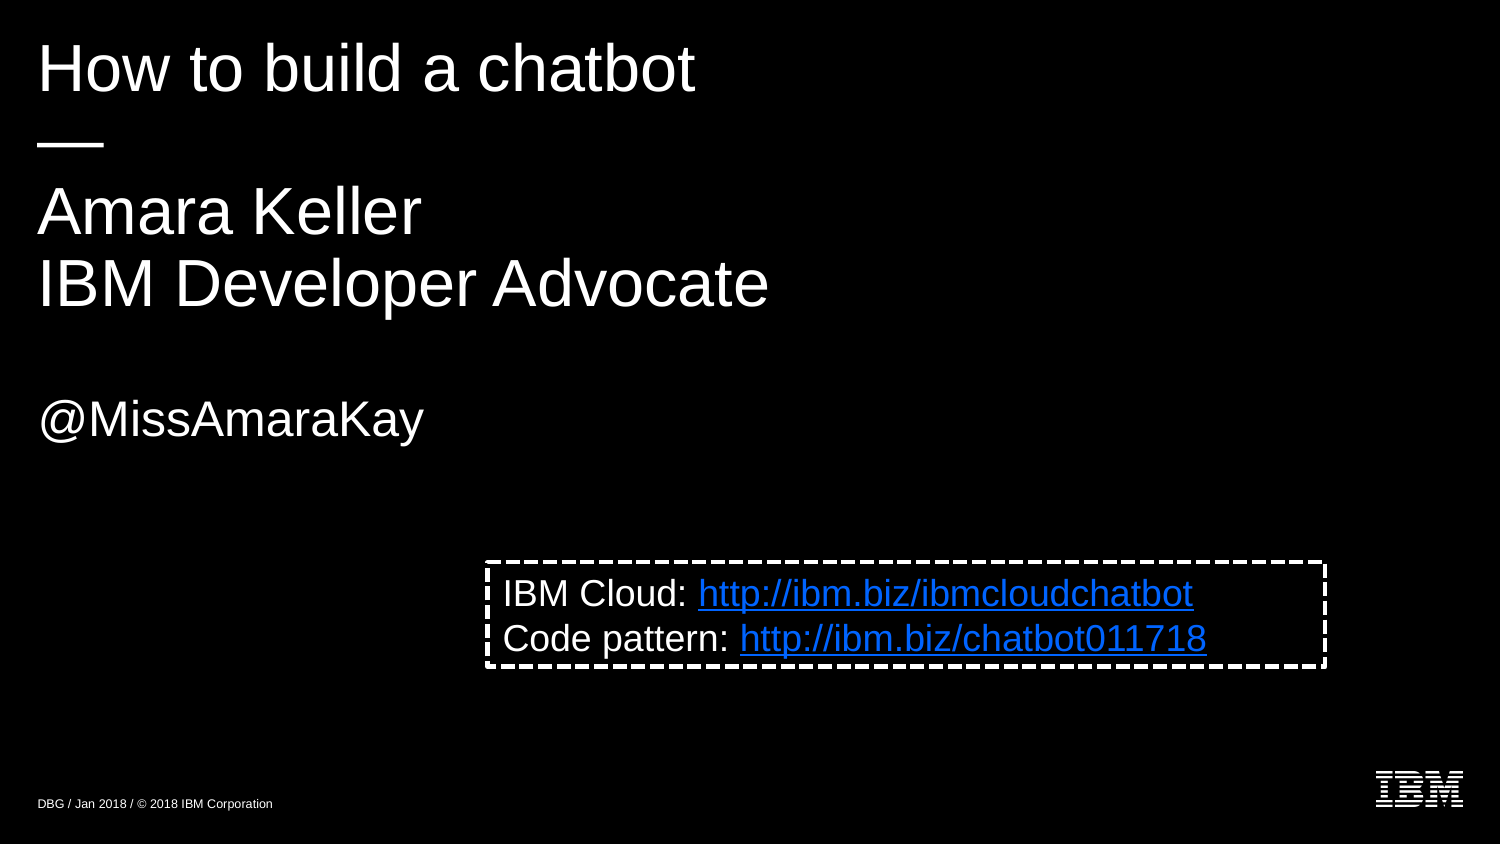

# How to build a chatbot — Amara Keller IBM Developer Advocate @MissAmaraKay
IBM Cloud: http://ibm.biz/ibmcloudchatbot
Code pattern: http://ibm.biz/chatbot011718
DBG / Jan 2018 / © 2018 IBM Corporation